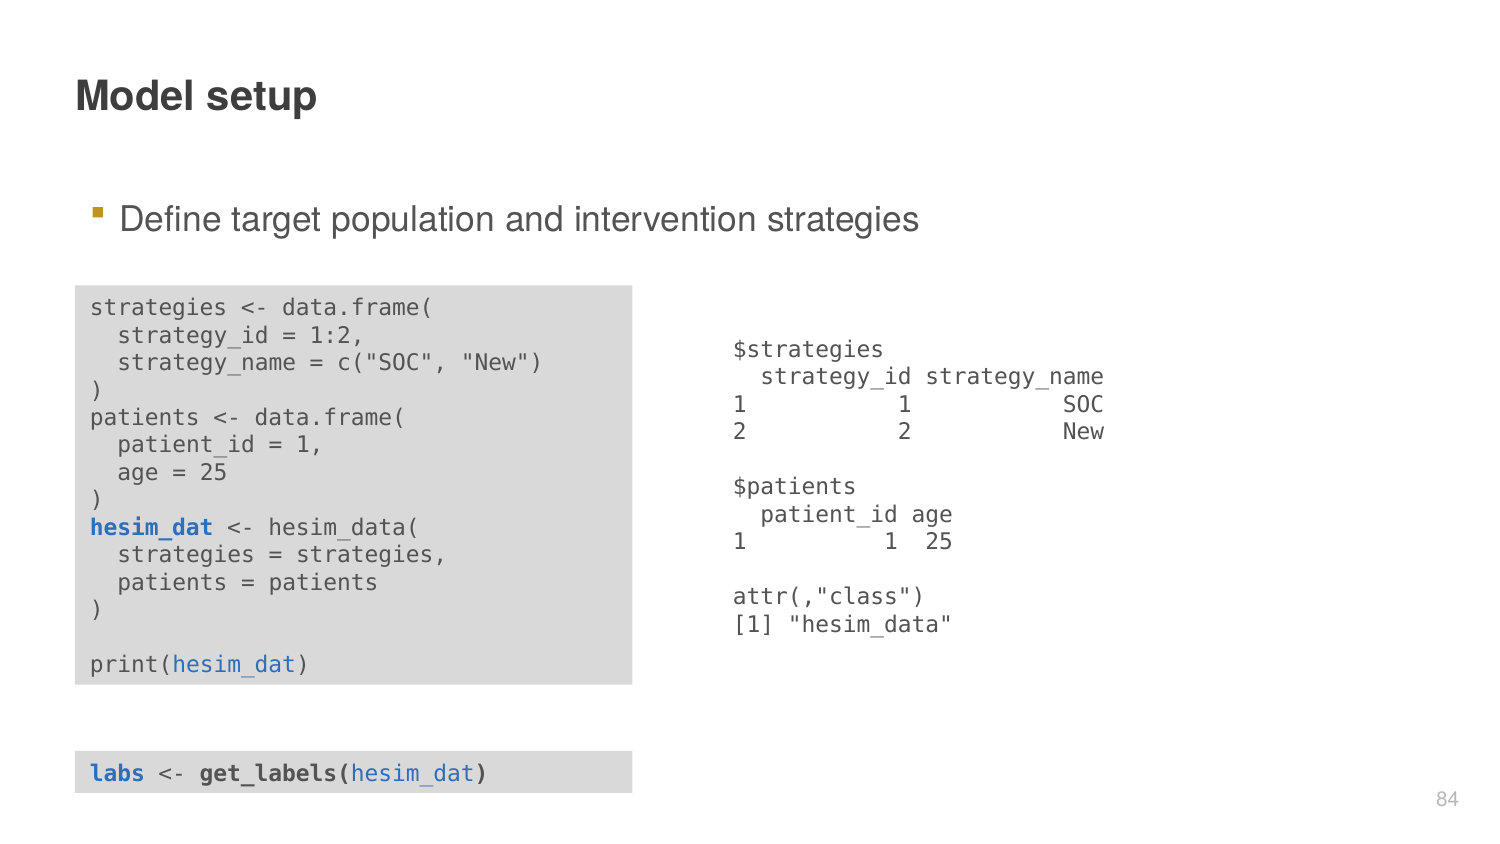

# Model setup
Define target population and intervention strategies
strategies <- data.frame(
  strategy_id = 1:2,
  strategy_name = c("SOC", "New")
)
patients <- data.frame(
  patient_id = 1,
  age = 25
)
hesim_dat <- hesim_data(
  strategies = strategies,
  patients = patients
)

print(hesim_dat)
$strategies
  strategy_id strategy_name
1           1           SOC
2           2           New

$patients
  patient_id age
1          1  25

attr(,"class")
[1] "hesim_data"
labs <- get_labels(hesim_dat)
84